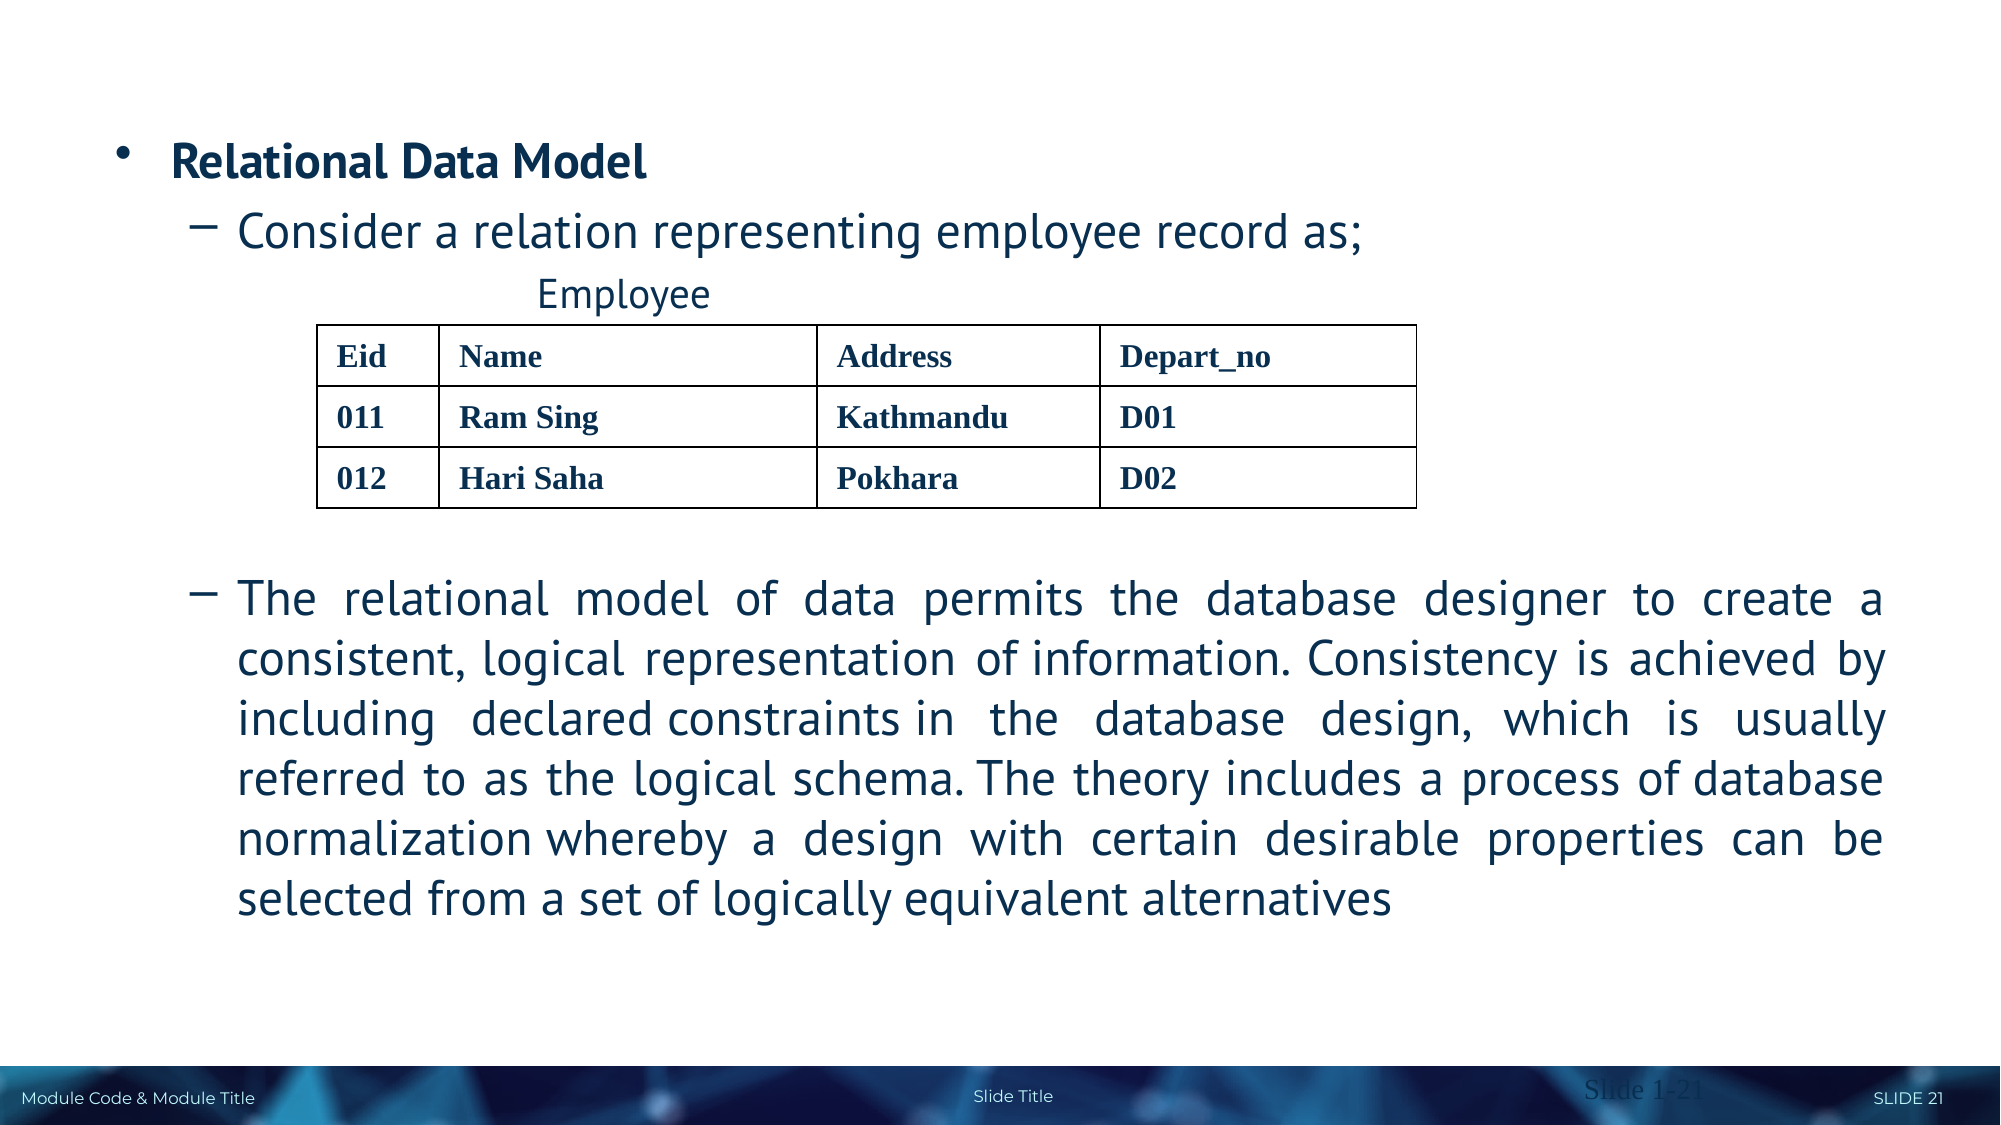

Relational Data Model
Consider a relation representing employee record as;
			Employee

The relational model of data permits the database designer to create a consistent, logical representation of information. Consistency is achieved by including declared constraints in the database design, which is usually referred to as the logical schema. The theory includes a process of database normalization whereby a design with certain desirable properties can be selected from a set of logically equivalent alternatives

| Eid | Name | Address | Depart\_no |
| --- | --- | --- | --- |
| 011 | Ram Sing | Kathmandu | D01 |
| 012 | Hari Saha | Pokhara | D02 |

Slide 1-21